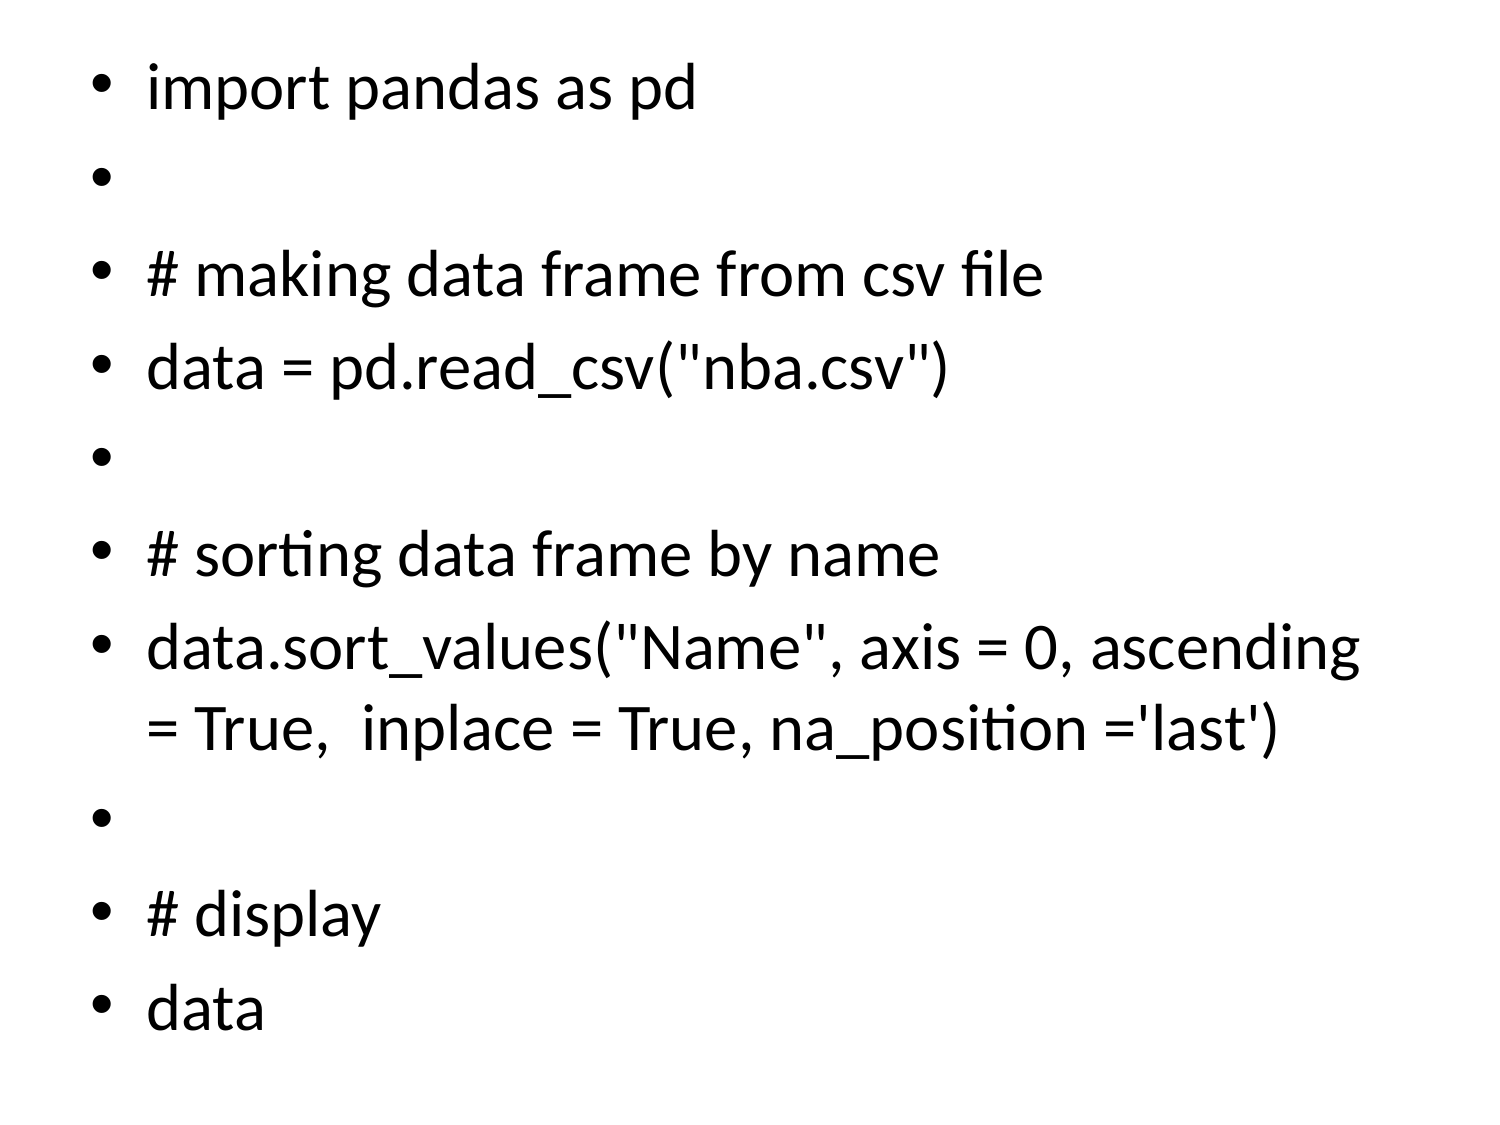

import pandas as pd

# making data frame from csv file
data = pd.read_csv("nba.csv")

# sorting data frame by name
data.sort_values("Name", axis = 0, ascending = True,  inplace = True, na_position ='last')

# display
data